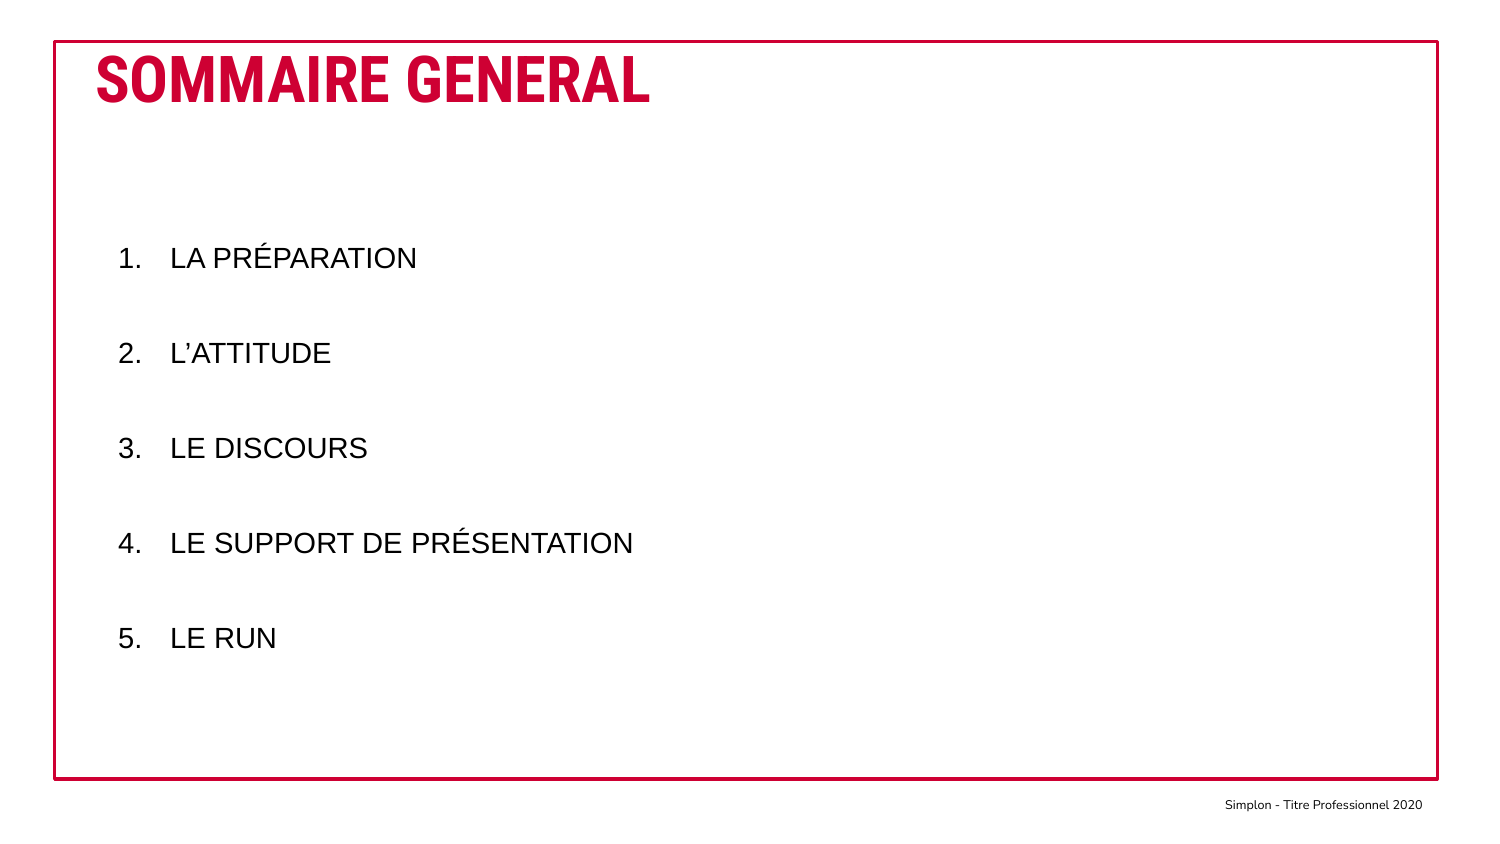

SOMMAIRE GENERAL

LA PRÉPARATION

L’ATTITUDE

LE DISCOURS

LE SUPPORT DE PRÉSENTATION

LE RUN

                                                                                                                                                        Simplon - Titre Professionnel 2020
25 • Simplon • Préparation du titre professionnel 2020